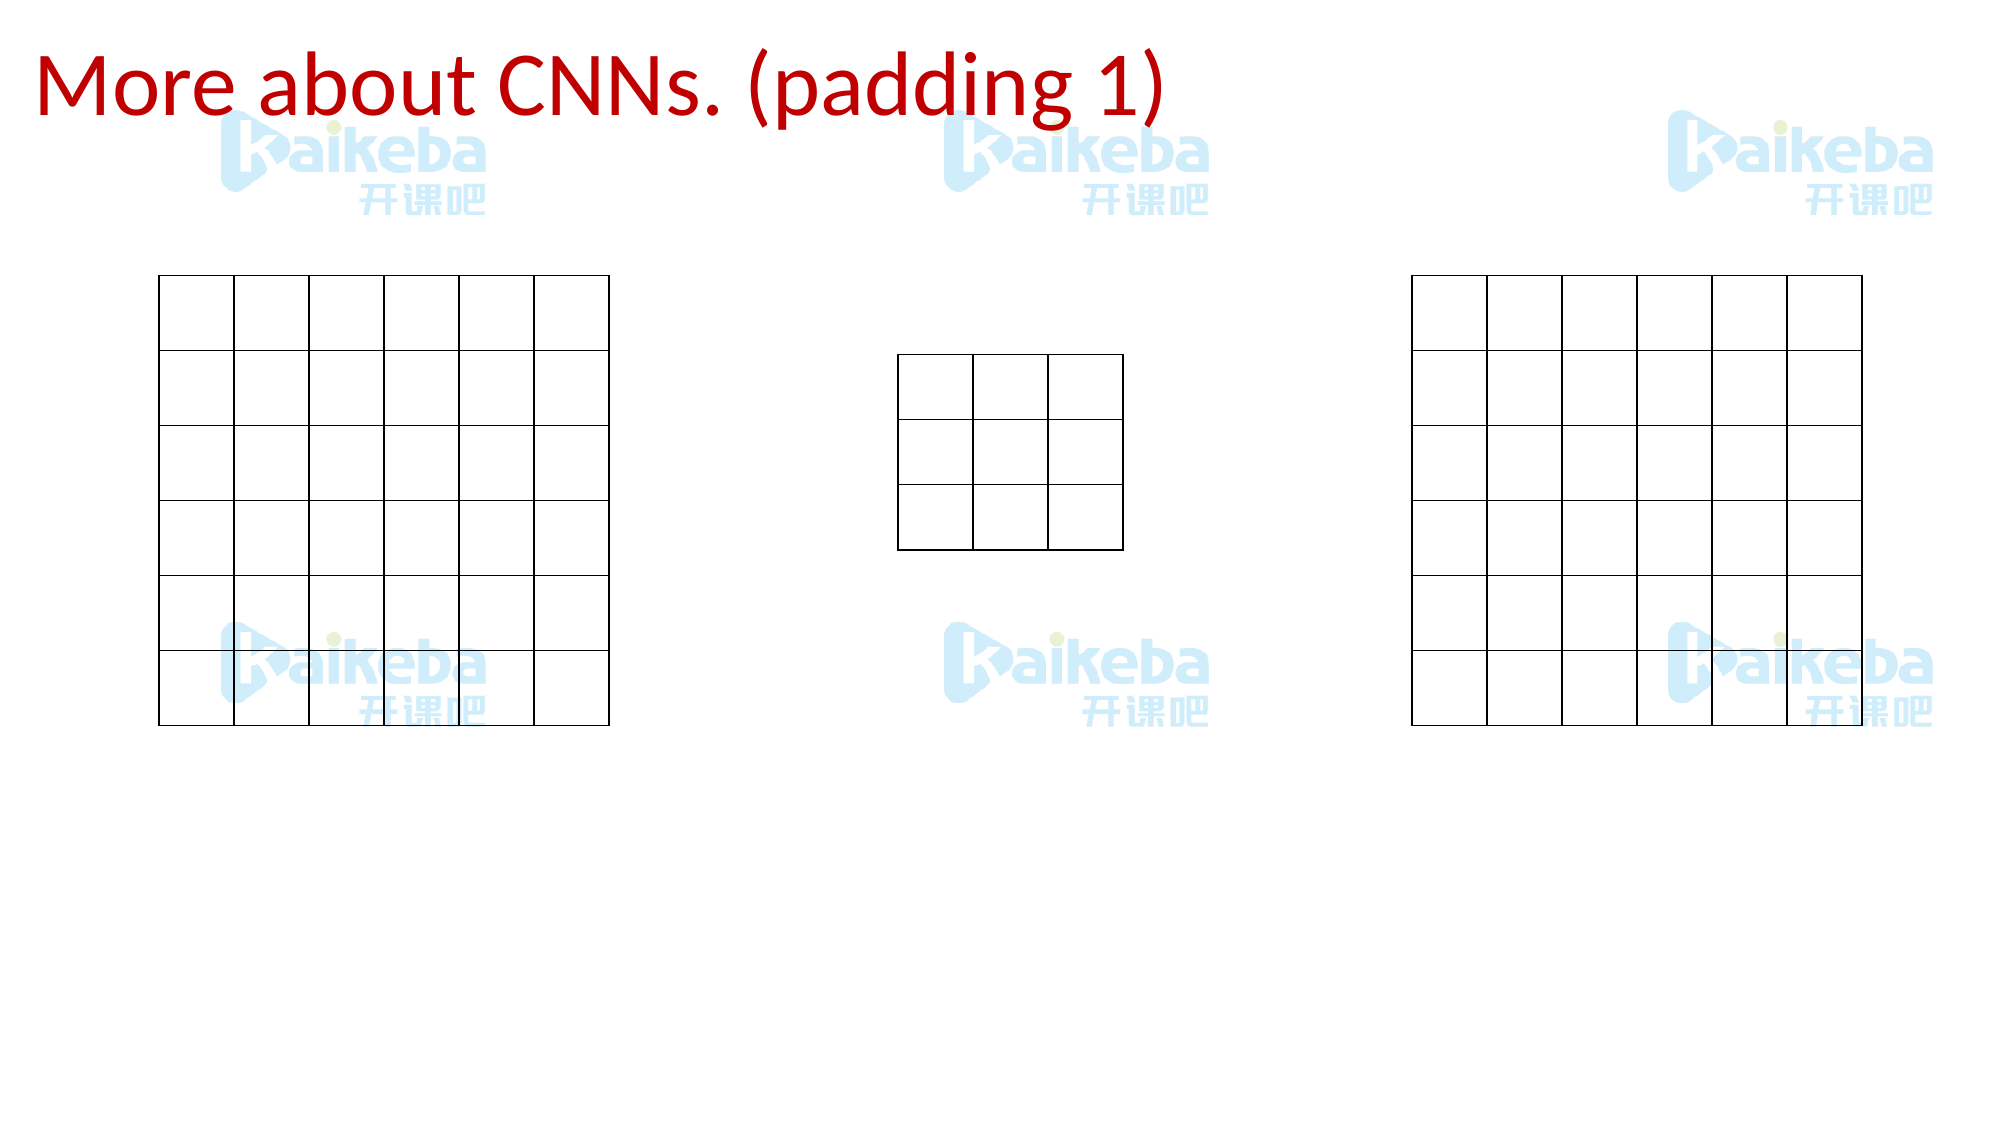

# More about CNNs. (padding 1)
|  |  |  |  |  |  |
| --- | --- | --- | --- | --- | --- |
|  |  |  |  |  |  |
|  |  |  |  |  |  |
|  |  |  |  |  |  |
|  |  |  |  |  |  |
|  |  |  |  |  |  |
|  |  |  |  |  |  |
| --- | --- | --- | --- | --- | --- |
|  |  |  |  |  |  |
|  |  |  |  |  |  |
|  |  |  |  |  |  |
|  |  |  |  |  |  |
|  |  |  |  |  |  |
|  |  |  |
| --- | --- | --- |
|  |  |  |
|  |  |  |